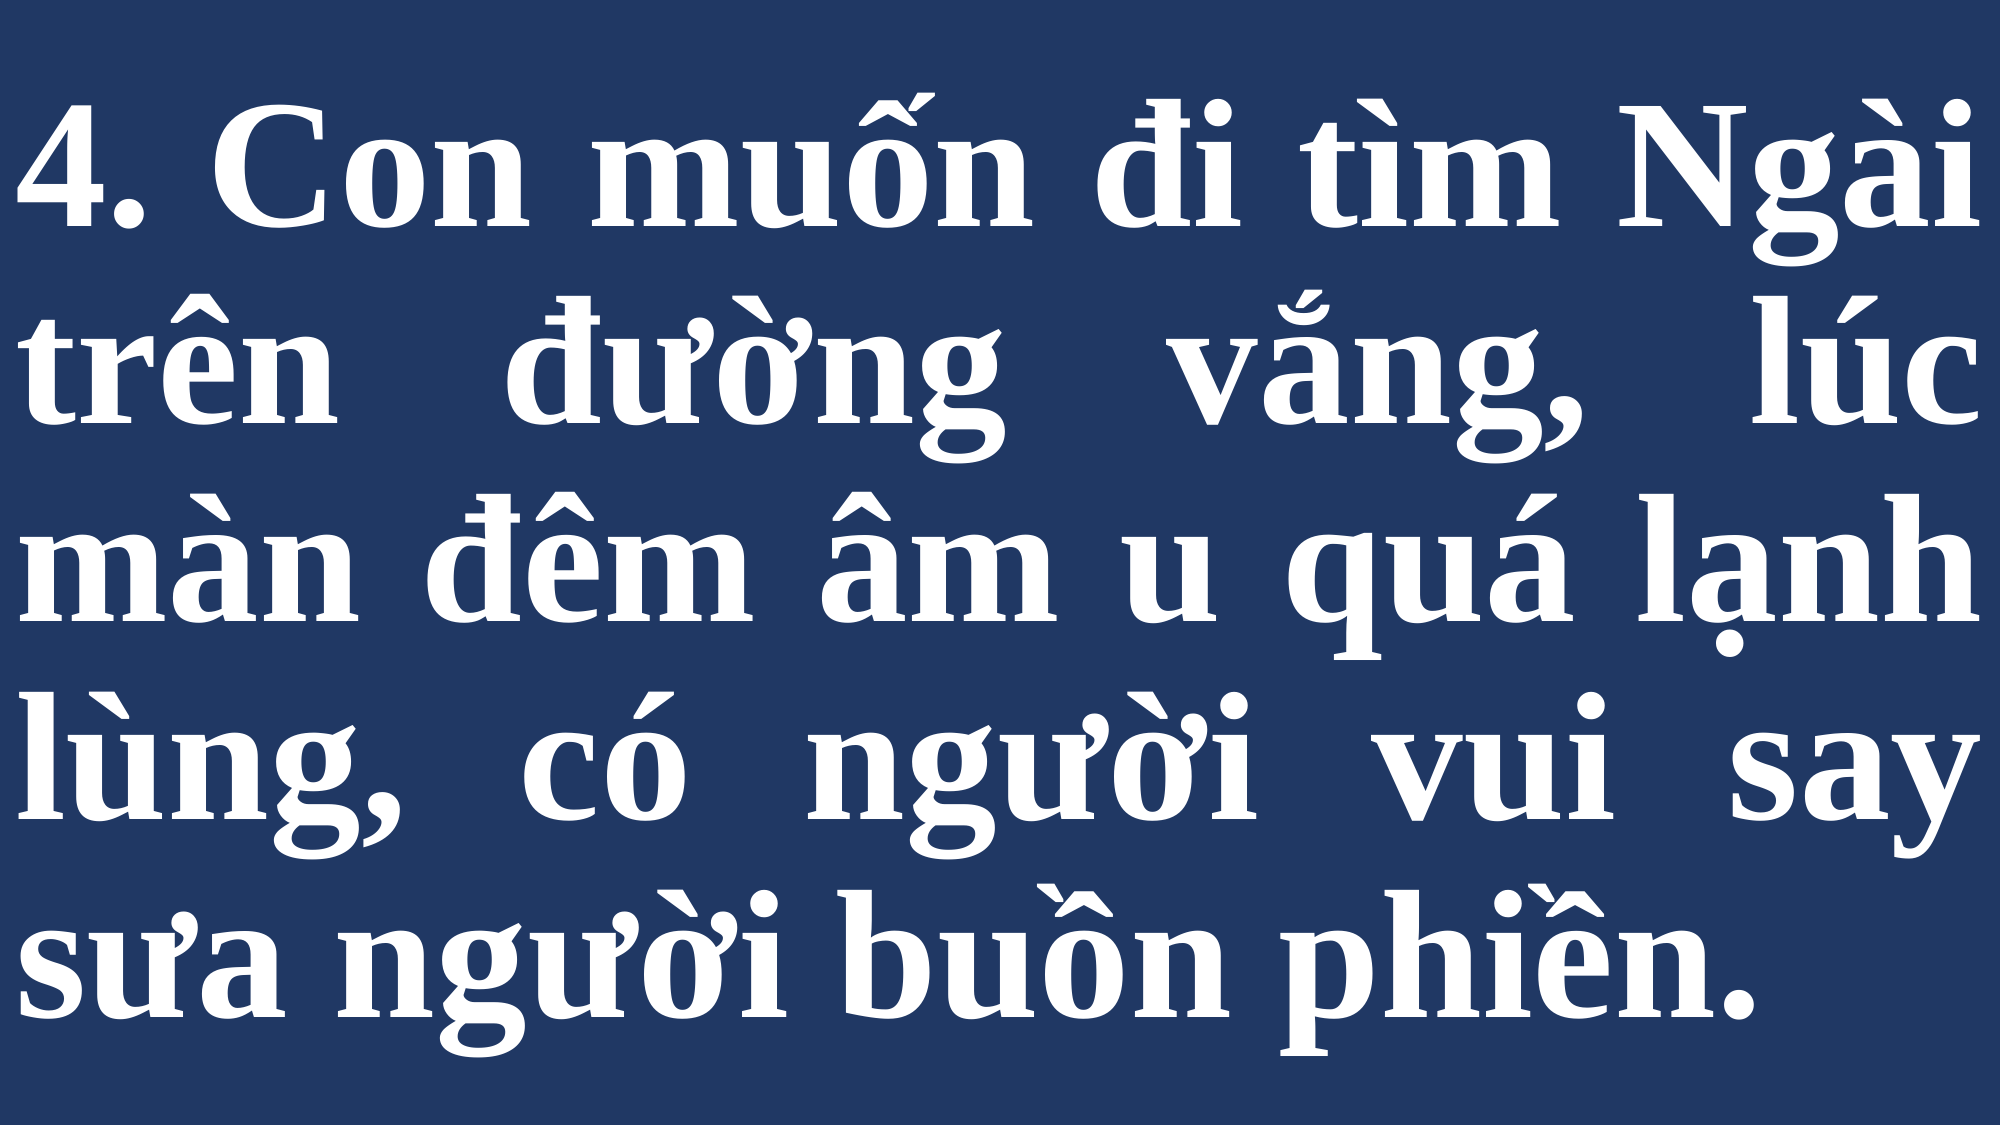

# 4. Con muốn đi tìm Ngài trên đường vắng, lúc màn đêm âm u quá lạnh lùng, có người vui say sưa người buồn phiền.